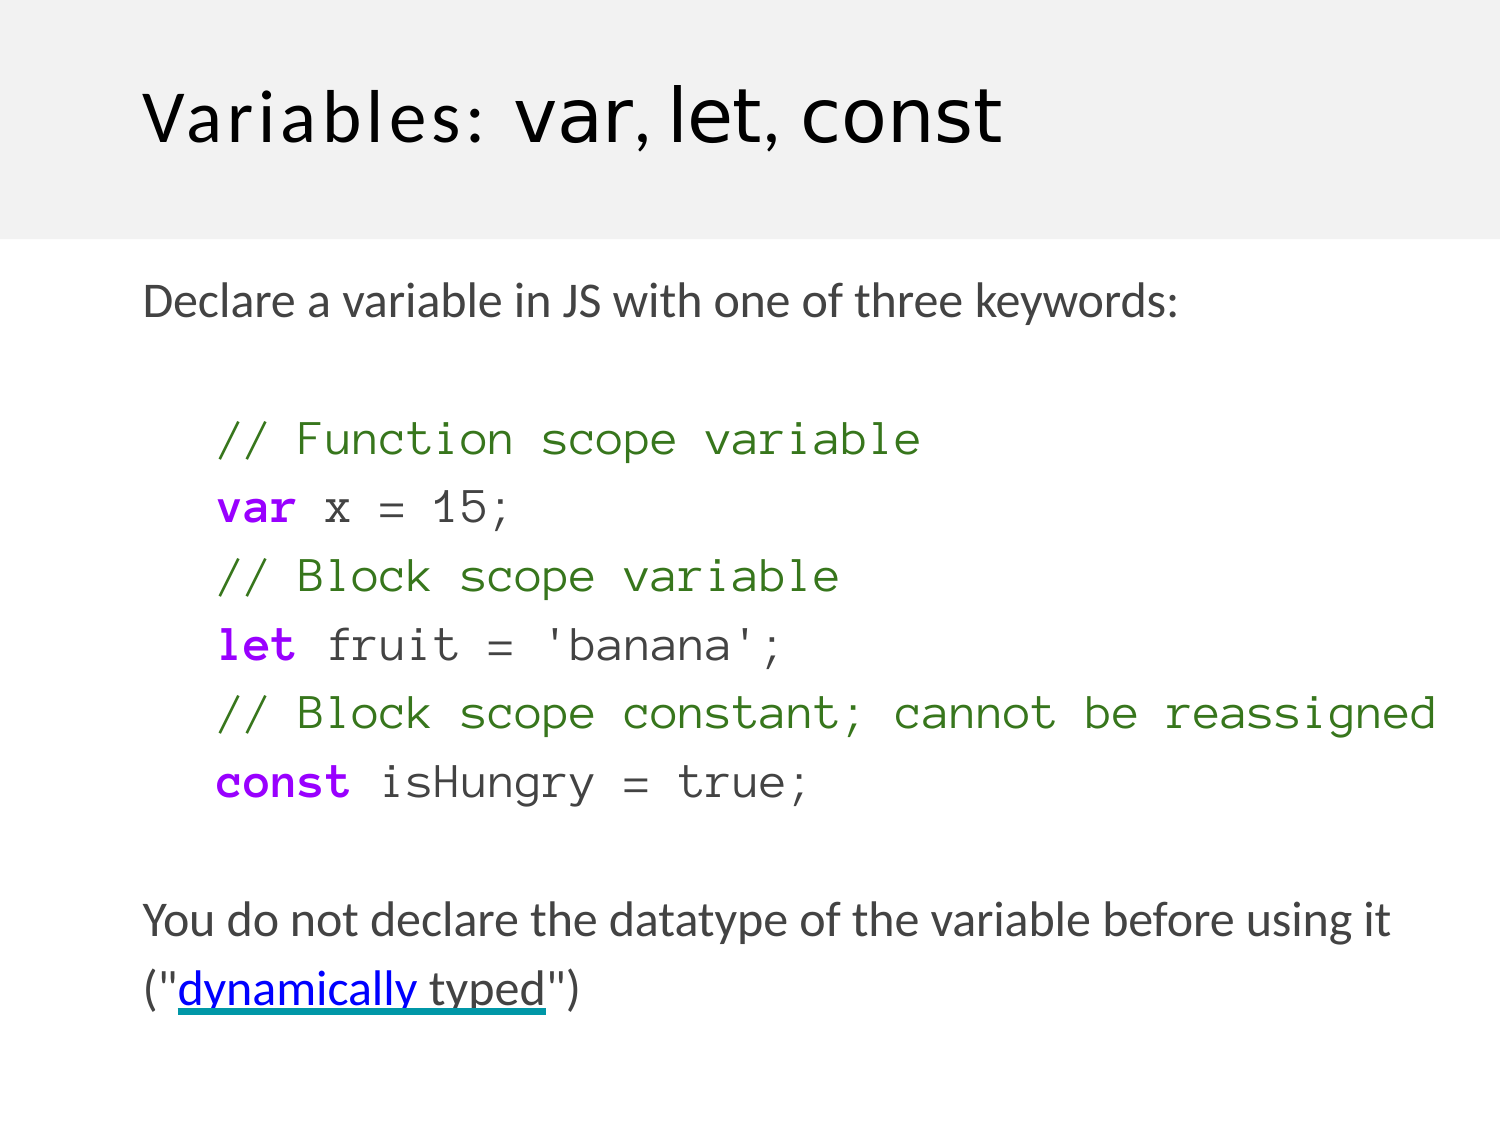

# Variables: var, let, const
Declare a variable in JS with one of three keywords:

// Function scope variable
var x = 15;
// Block scope variable
let fruit = 'banana';
// Block scope constant; cannot be reassigned
const isHungry = true;

You do not declare the datatype of the variable before using it  ("dynamically typed")